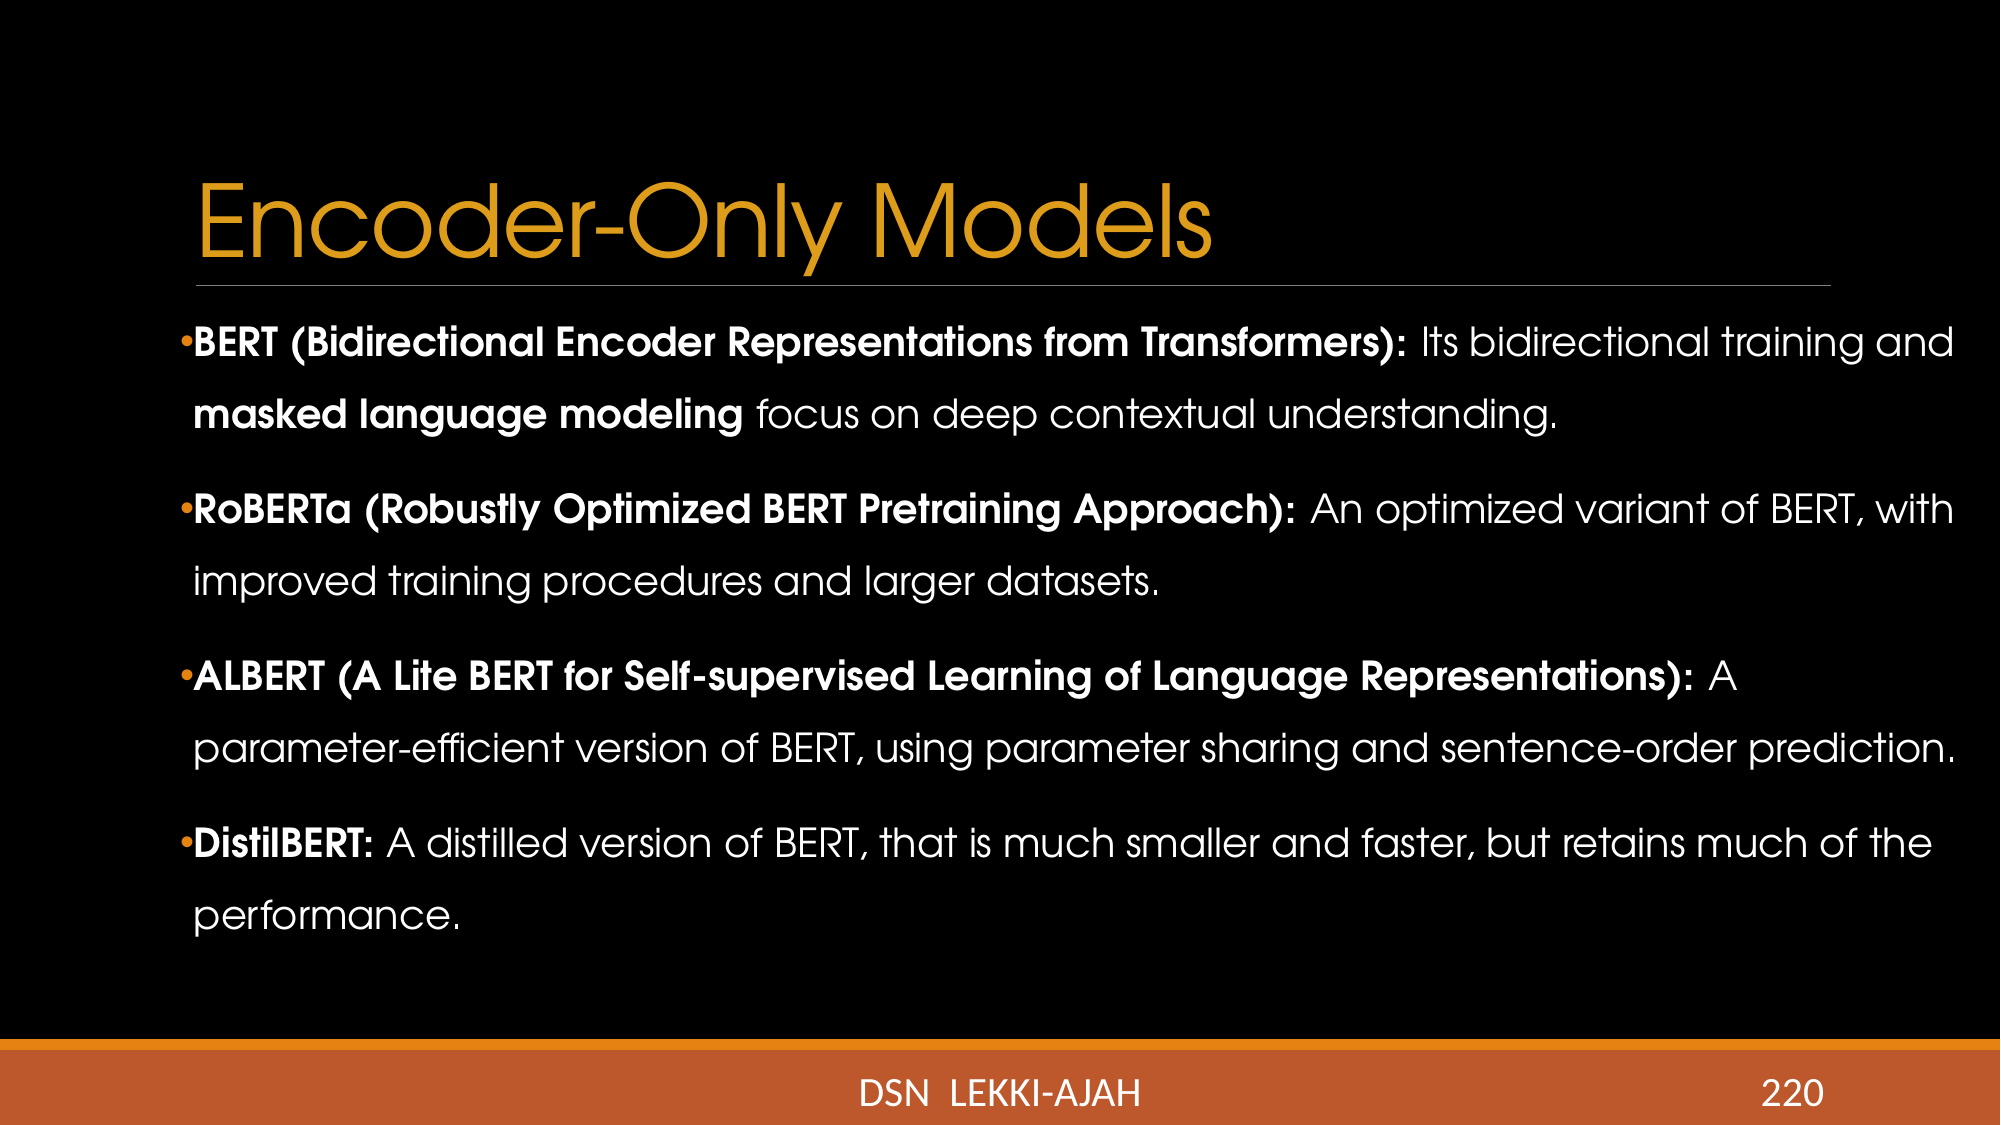

# Encoder-Only Models
BERT (Bidirectional Encoder Representations from Transformers): Its bidirectional training and masked language modeling focus on deep contextual understanding.
RoBERTa (Robustly Optimized BERT Pretraining Approach): An optimized variant of BERT, with improved training procedures and larger datasets.
ALBERT (A Lite BERT for Self-supervised Learning of Language Representations): A parameter-efficient version of BERT, using parameter sharing and sentence-order prediction.
DistilBERT: A distilled version of BERT, that is much smaller and faster, but retains much of the performance.
DSN  LEKKI-AJAH
220